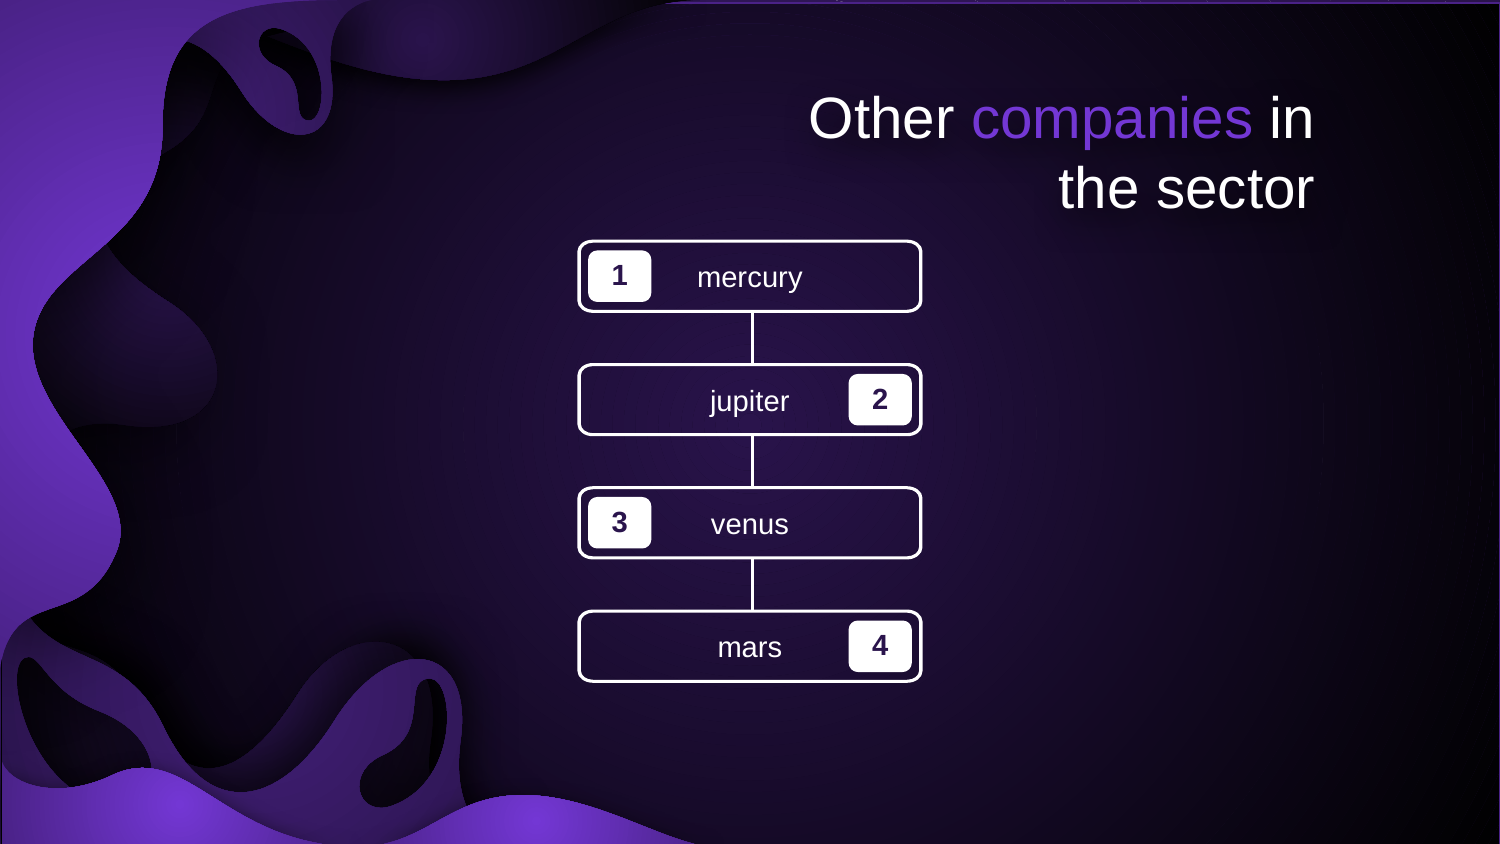

# Other companies in the sector

1

mercury

jupiter

2

venus
3

mars

4